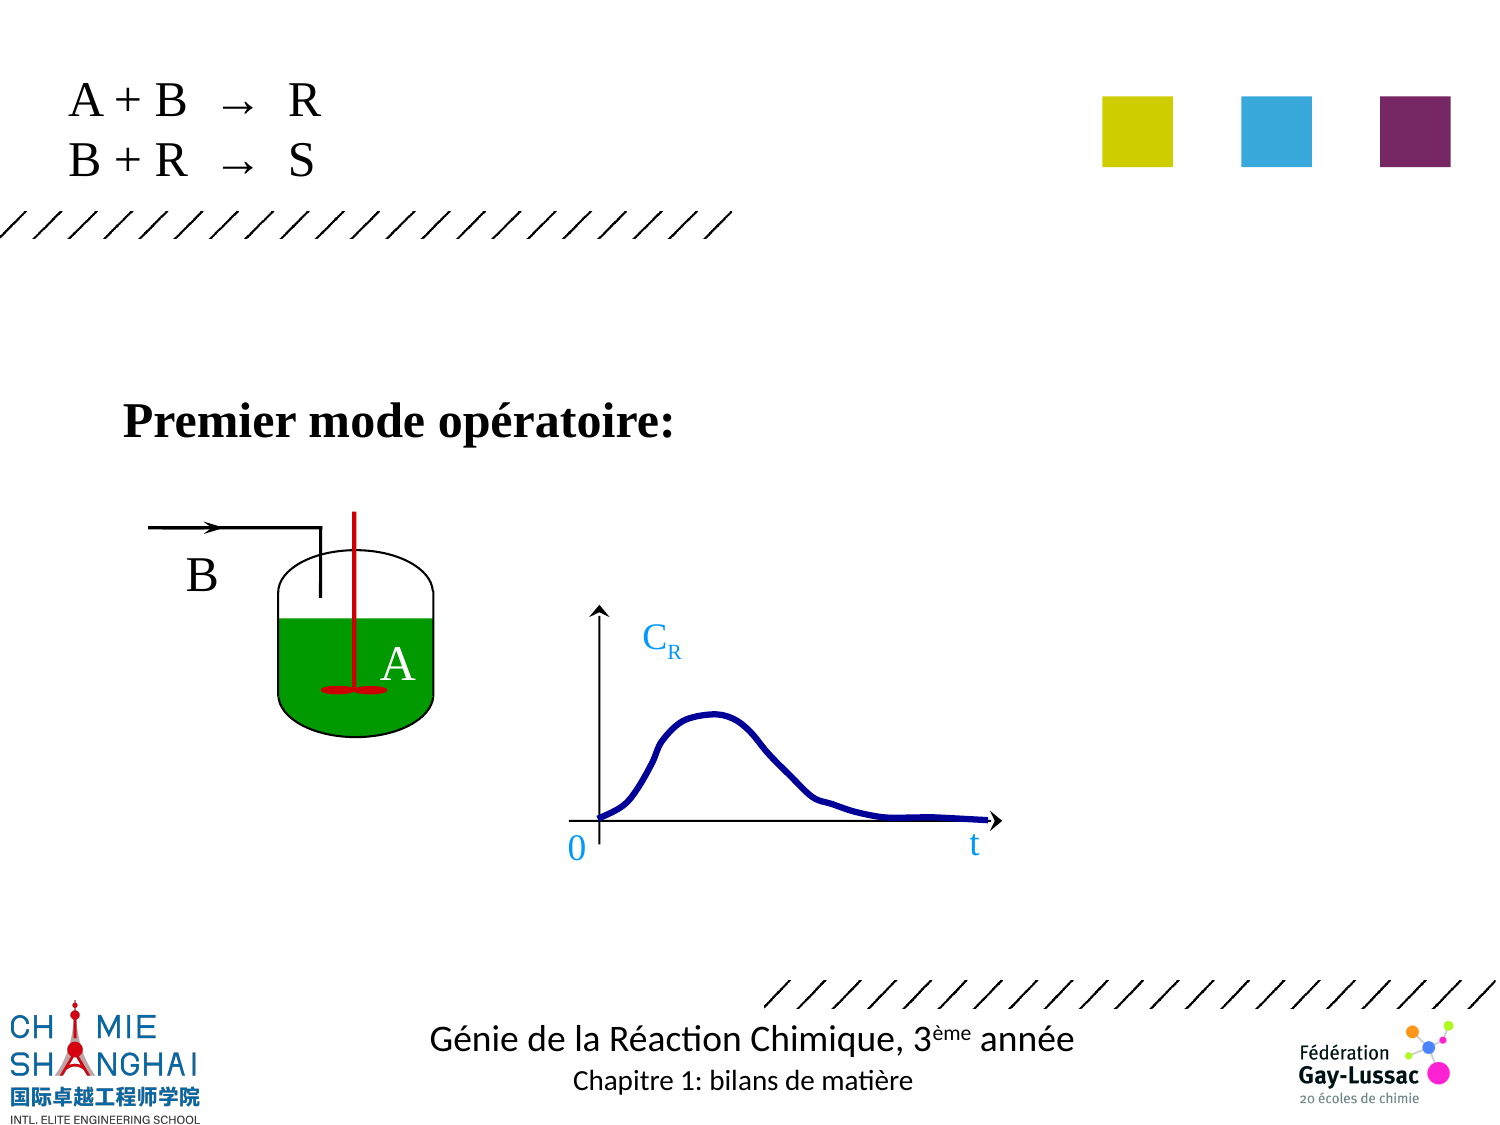

A + B  →  R
B + R  →  S

Premier mode opératoire:

A

B

CR

t
0